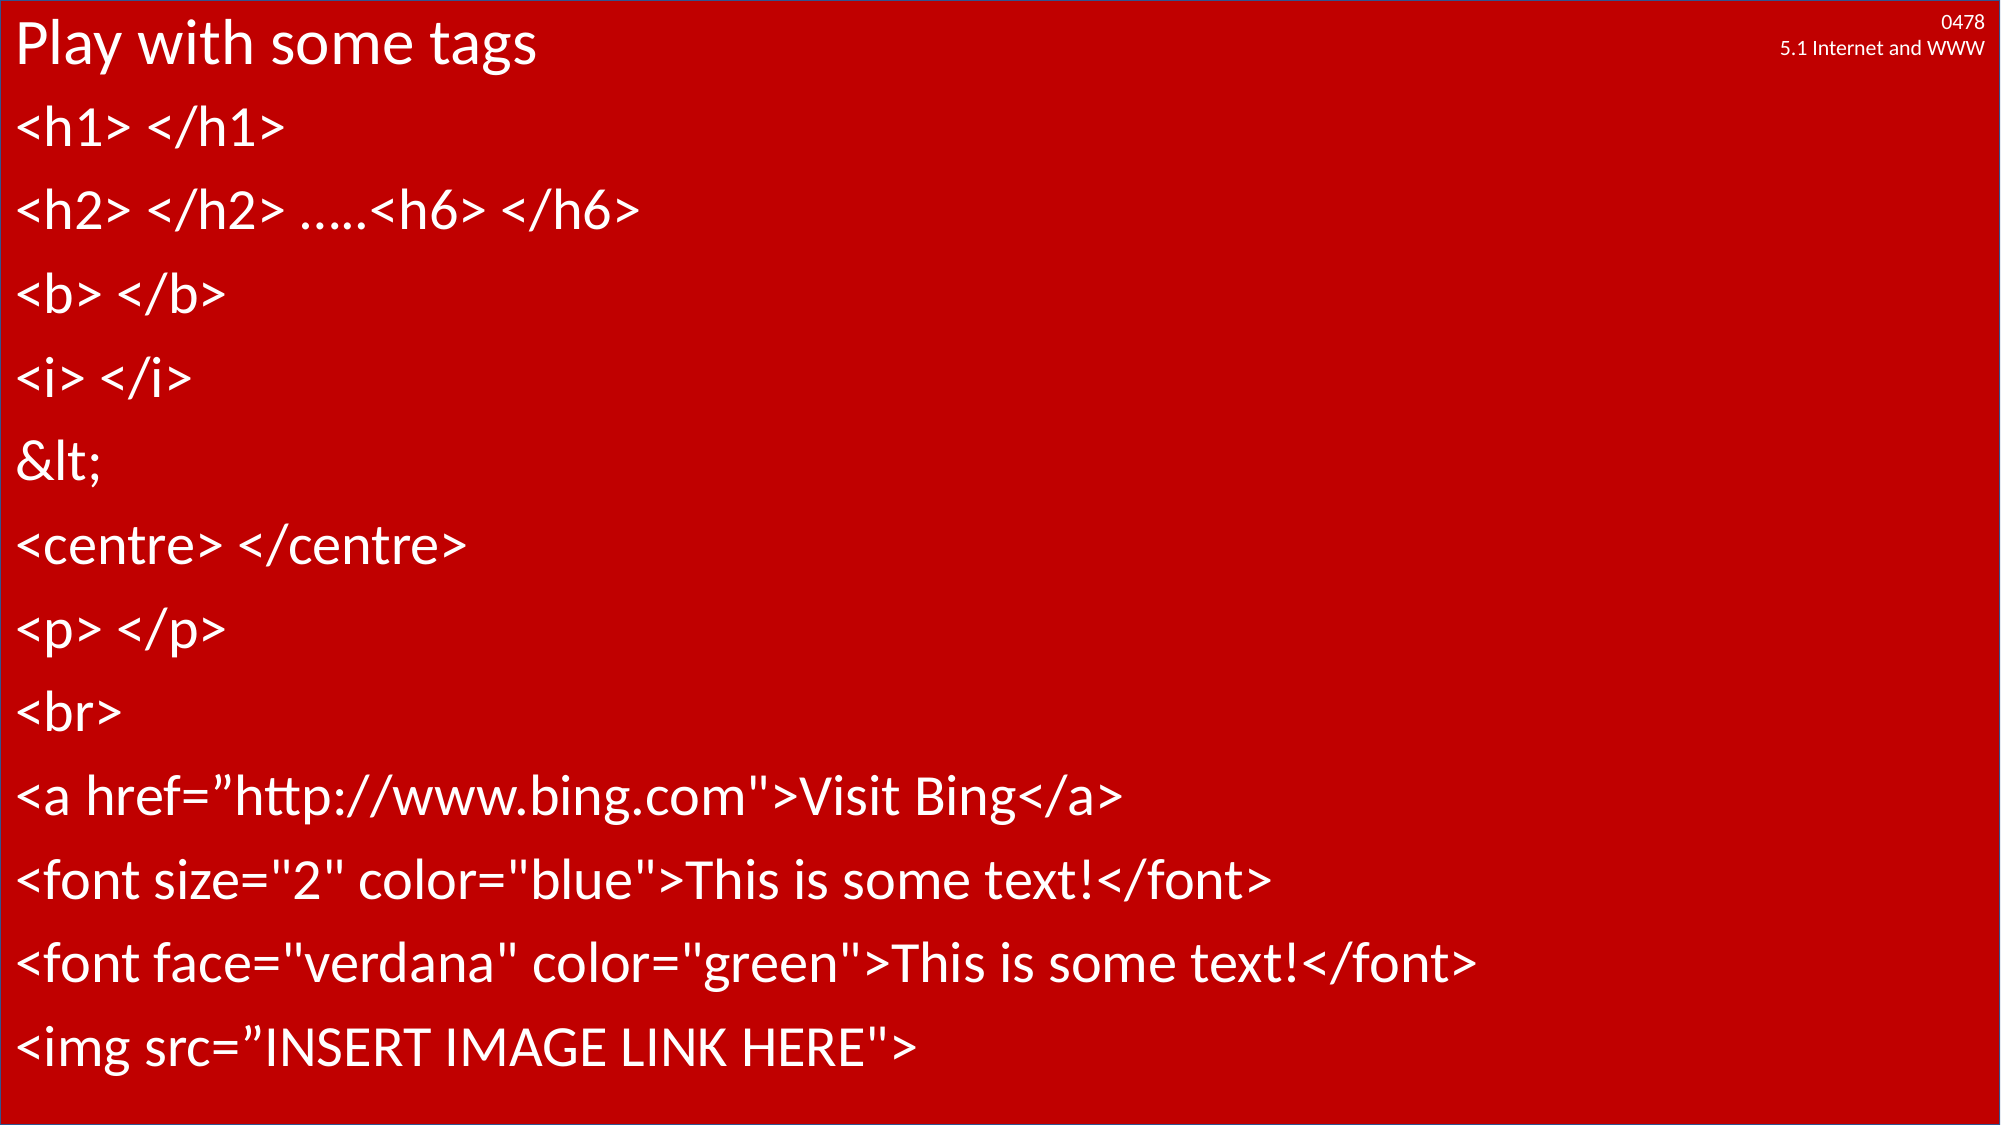

# Play with some tags
<h1> </h1>
<h2> </h2> …..<h6> </h6>
<b> </b>
<i> </i>
&lt;
<centre> </centre>
<p> </p>
<br>
<a href=”http://www.bing.com">Visit Bing</a>
<font size="2" color="blue">This is some text!</font>
<font face="verdana" color="green">This is some text!</font>
<img src=”INSERT IMAGE LINK HERE">